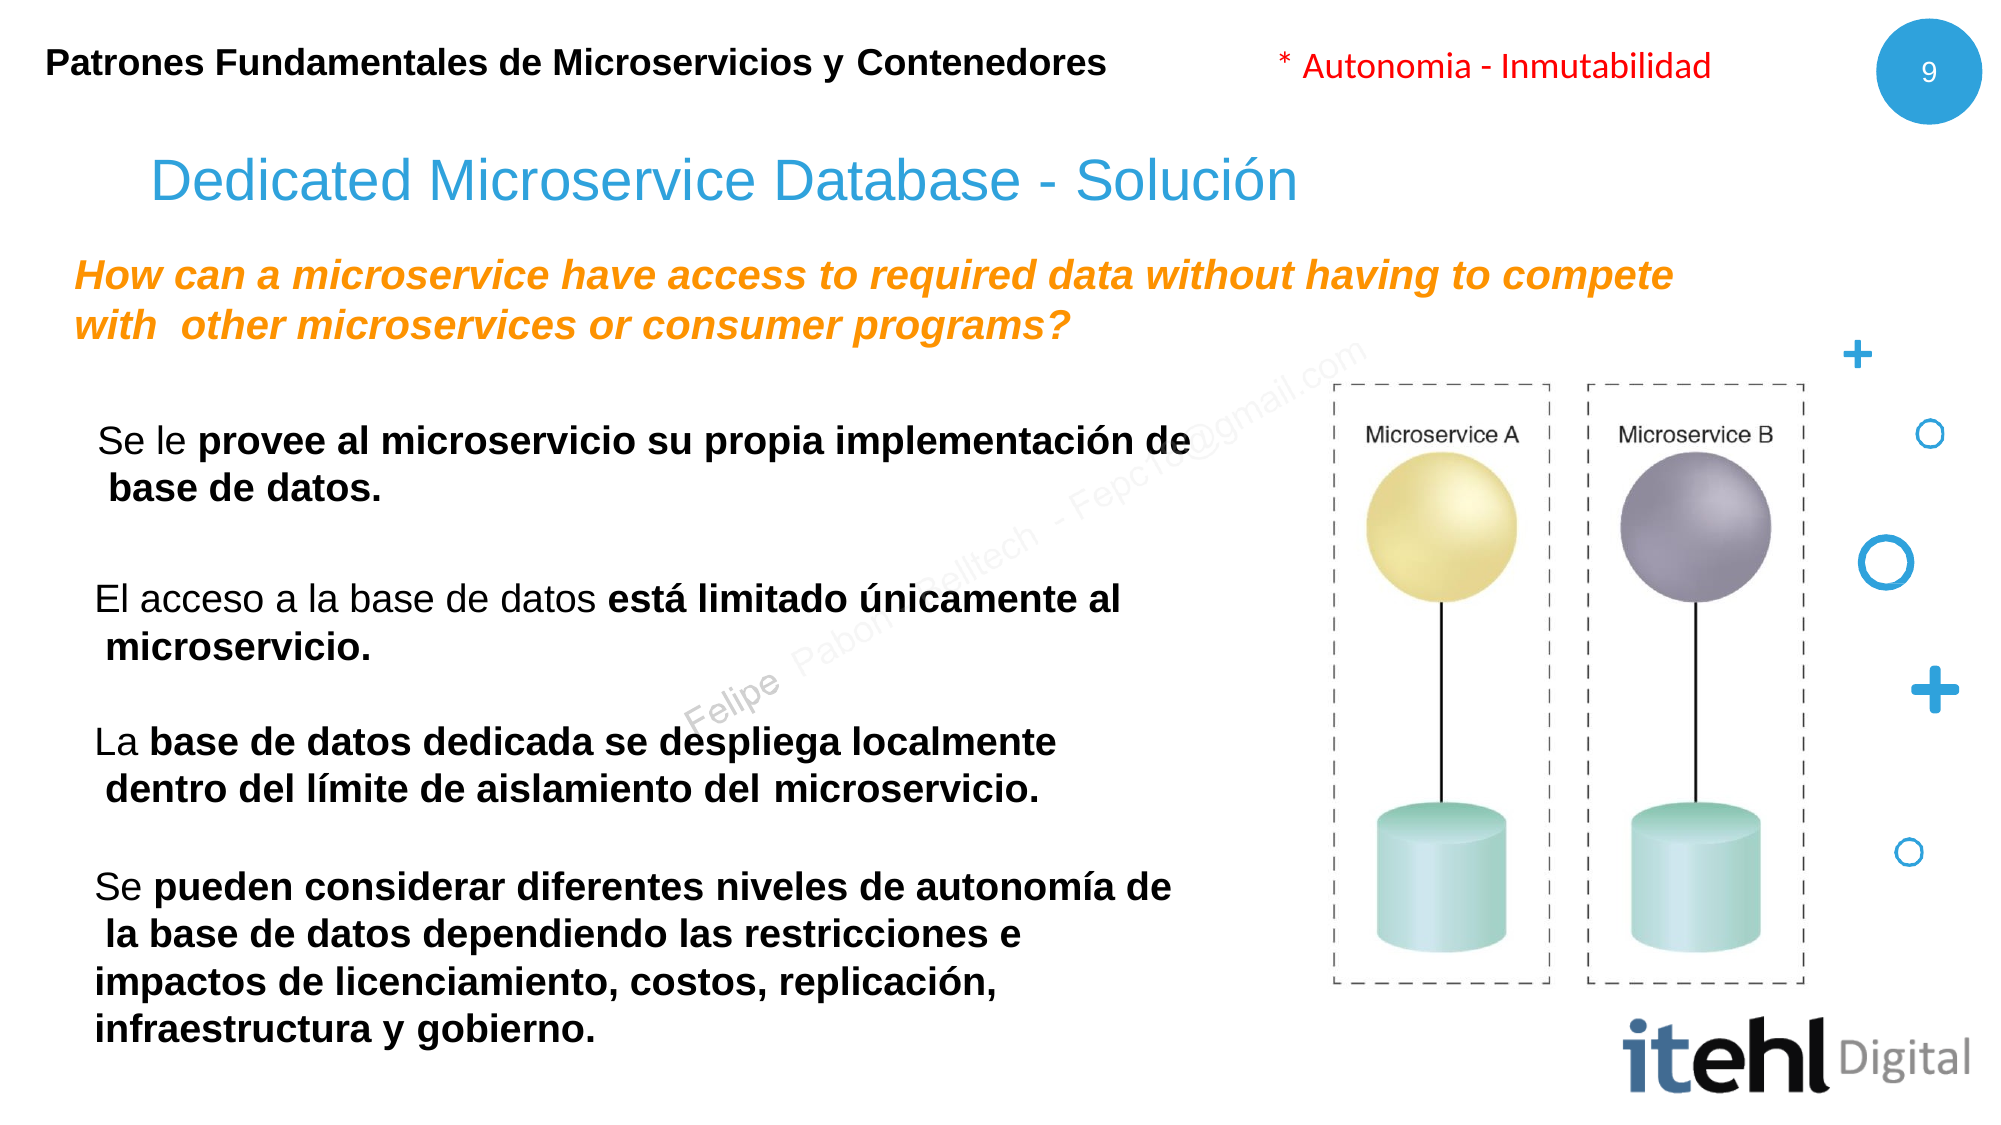

* Autonomia - Inmutabilidad
Patrones Fundamentales de Microservicios y Contenedores
9
# Dedicated Microservice Database - Solución
How can a microservice have access to required data without having to compete with  other microservices or consumer programs?

Se le provee al microservicio su propia implementación de  base de datos.

El acceso a la base de datos está limitado únicamente al  microservicio.

La base de datos dedicada se despliega localmente  dentro del límite de aislamiento del microservicio.

Se pueden considerar diferentes niveles de autonomía de  la base de datos dependiendo las restricciones e  impactos de licenciamiento, costos, replicación,  infraestructura y gobierno.